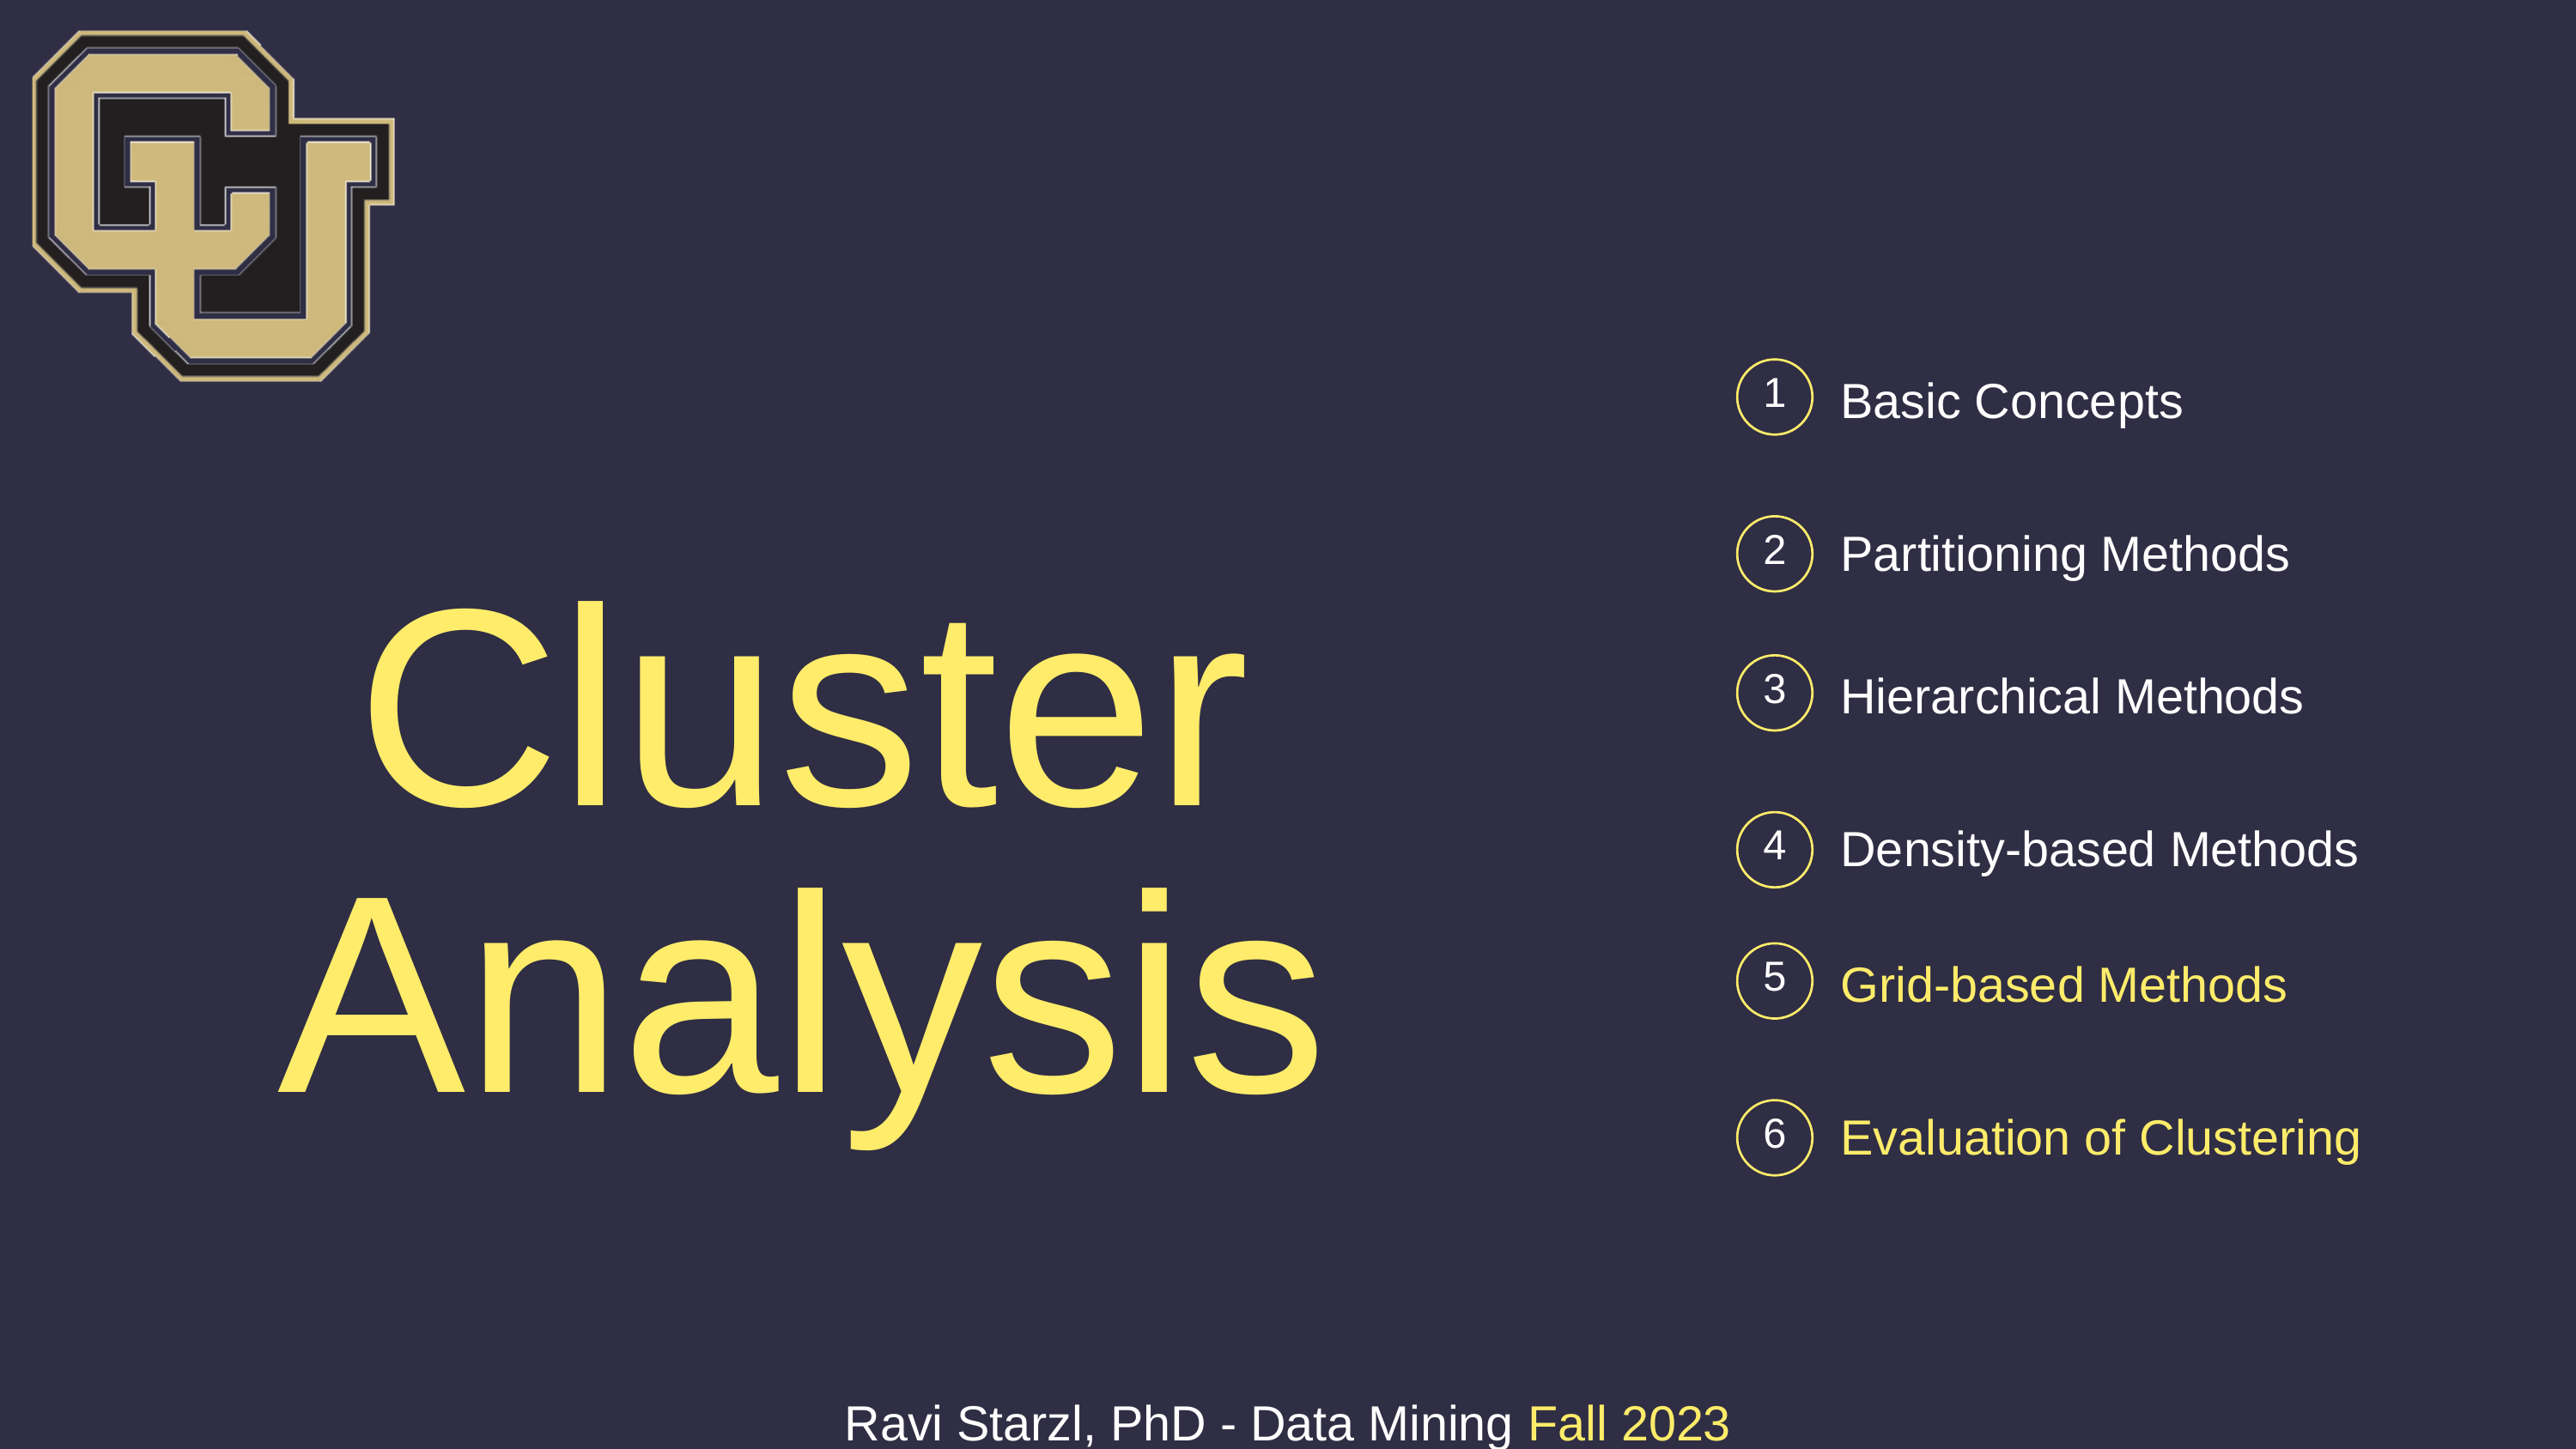

Basic Concepts
1
Partitioning Methods

2
Cluster Analysis

Hierarchical Methods
3
Density-based Methods

4

Grid-based Methods
5
Evaluation of Clustering

6
Ravi Starzl, PhD - Data Mining Fall 2023